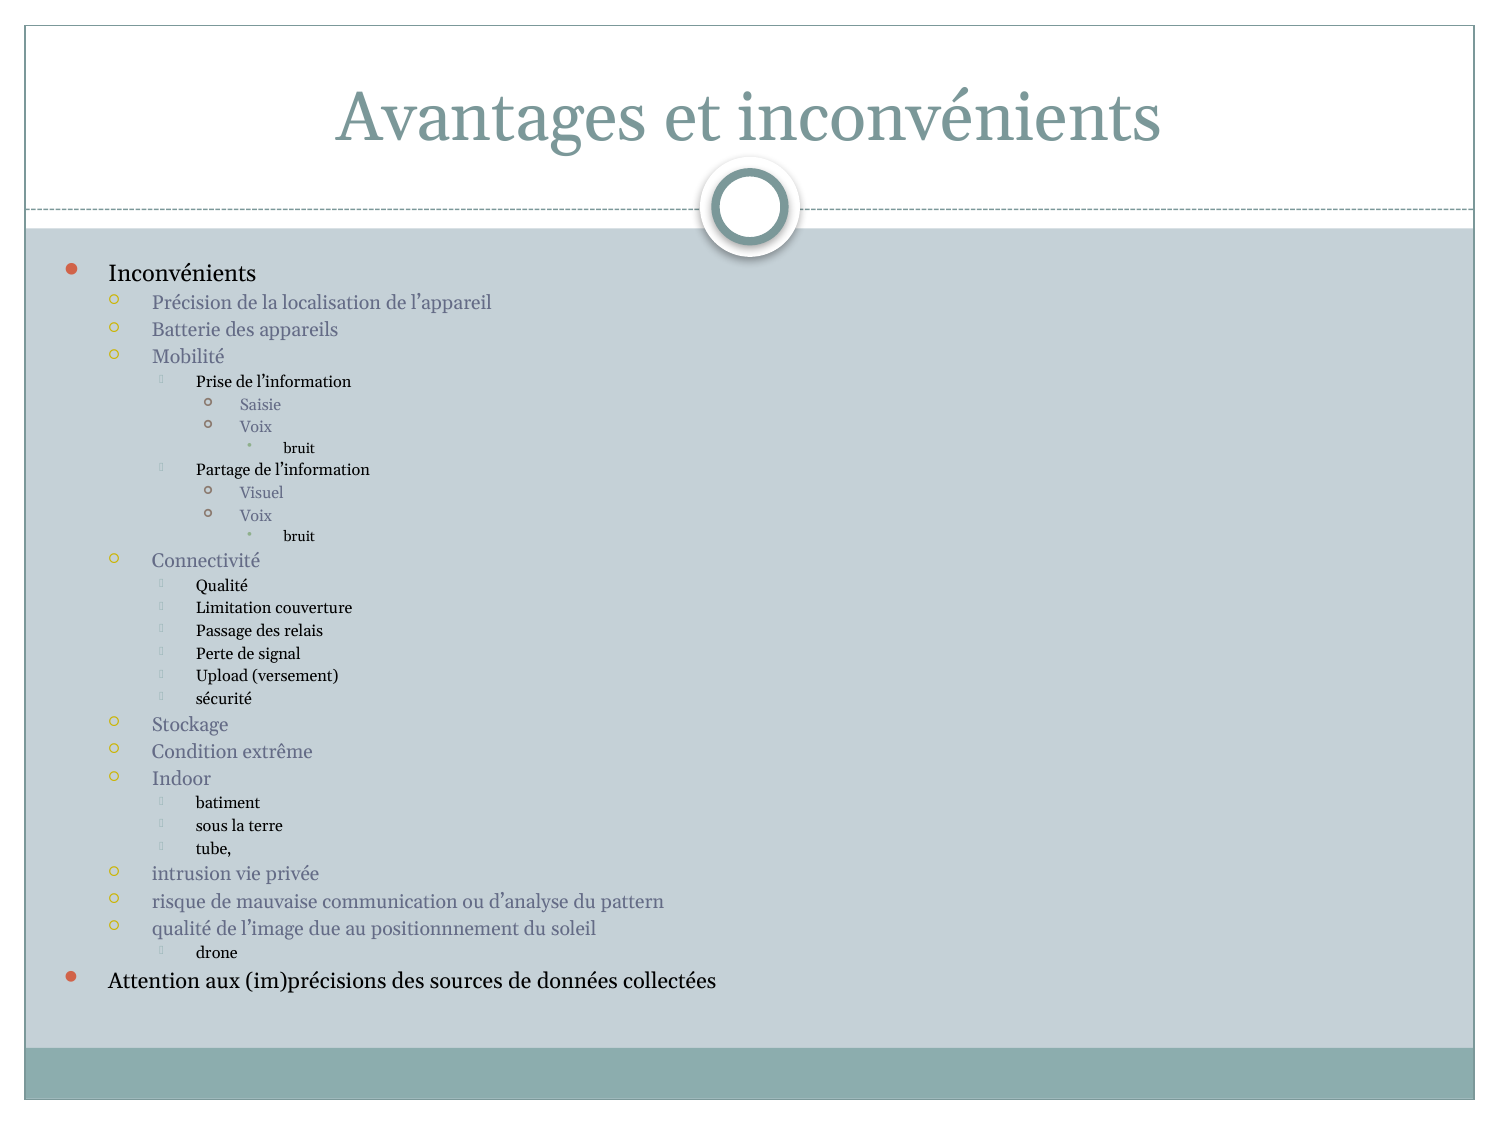

# Avantages et inconvénients
Inconvénients
Précision de la localisation de l’appareil
Batterie des appareils
Mobilité
Prise de l’information
Saisie
Voix
bruit
Partage de l’information
Visuel
Voix
bruit
Connectivité
Qualité
Limitation couverture
Passage des relais
Perte de signal
Upload (versement)
sécurité
Stockage
Condition extrême
Indoor
batiment
sous la terre
tube,
intrusion vie privée
risque de mauvaise communication ou d’analyse du pattern
qualité de l’image due au positionnnement du soleil
drone
Attention aux (im)précisions des sources de données collectées